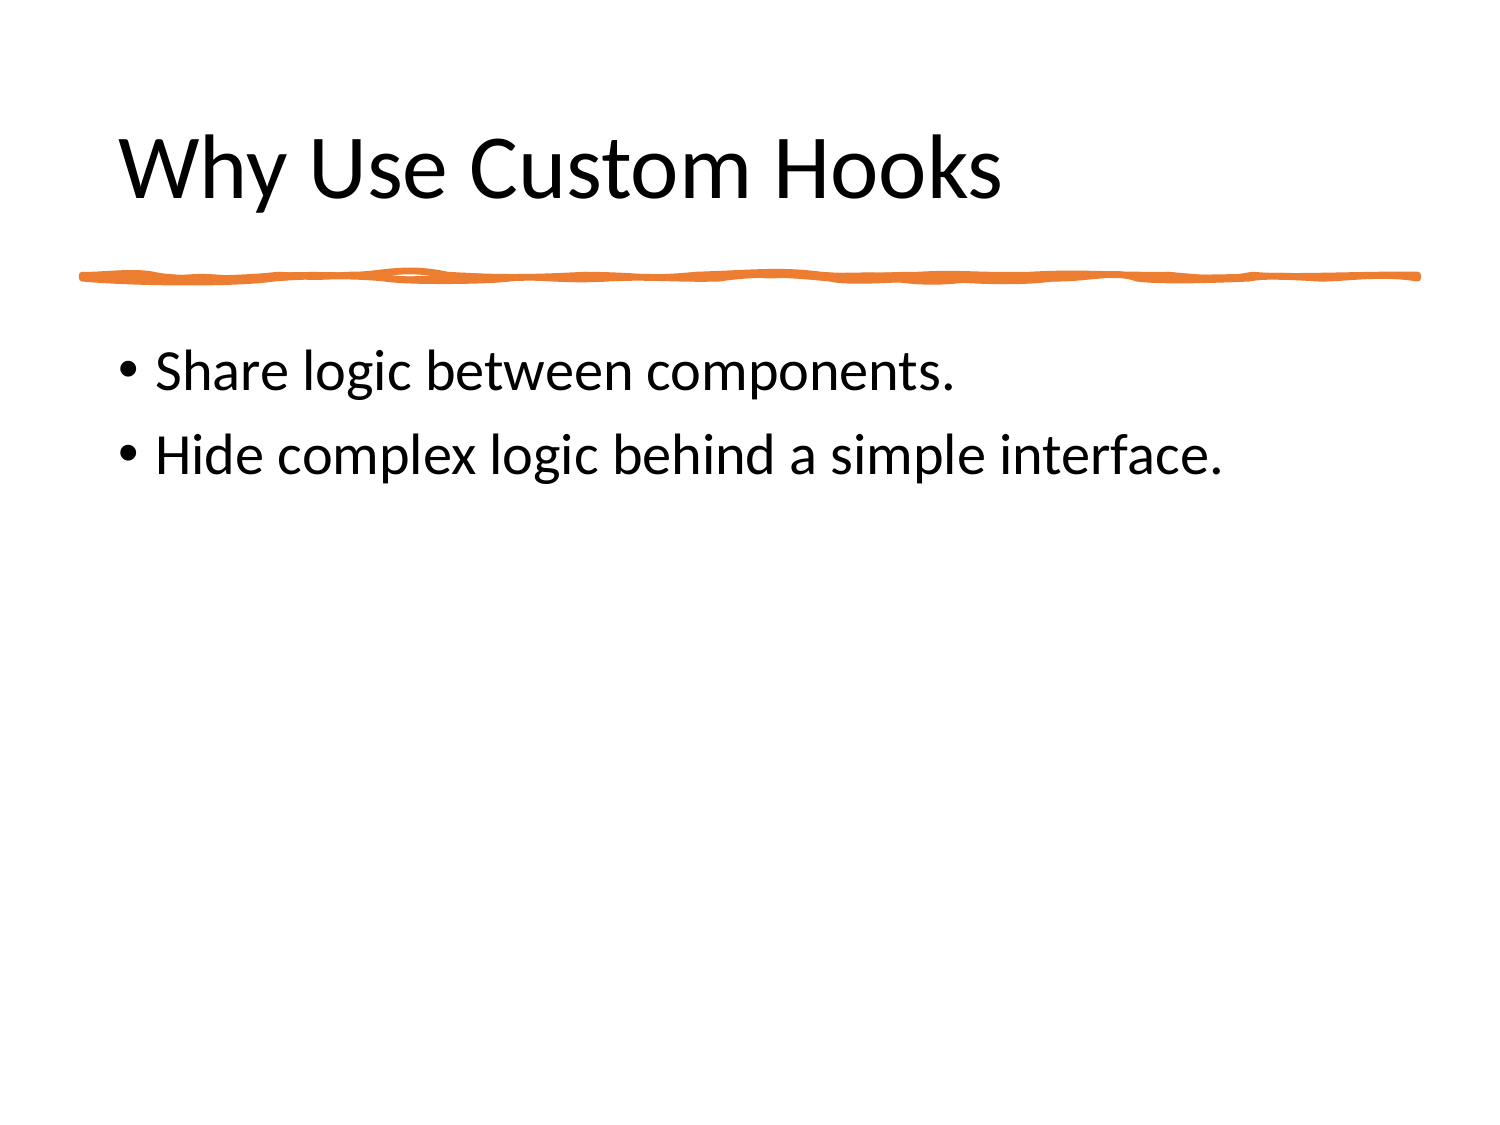

# Why Use Custom Hooks
Share logic between components.
Hide complex logic behind a simple interface.